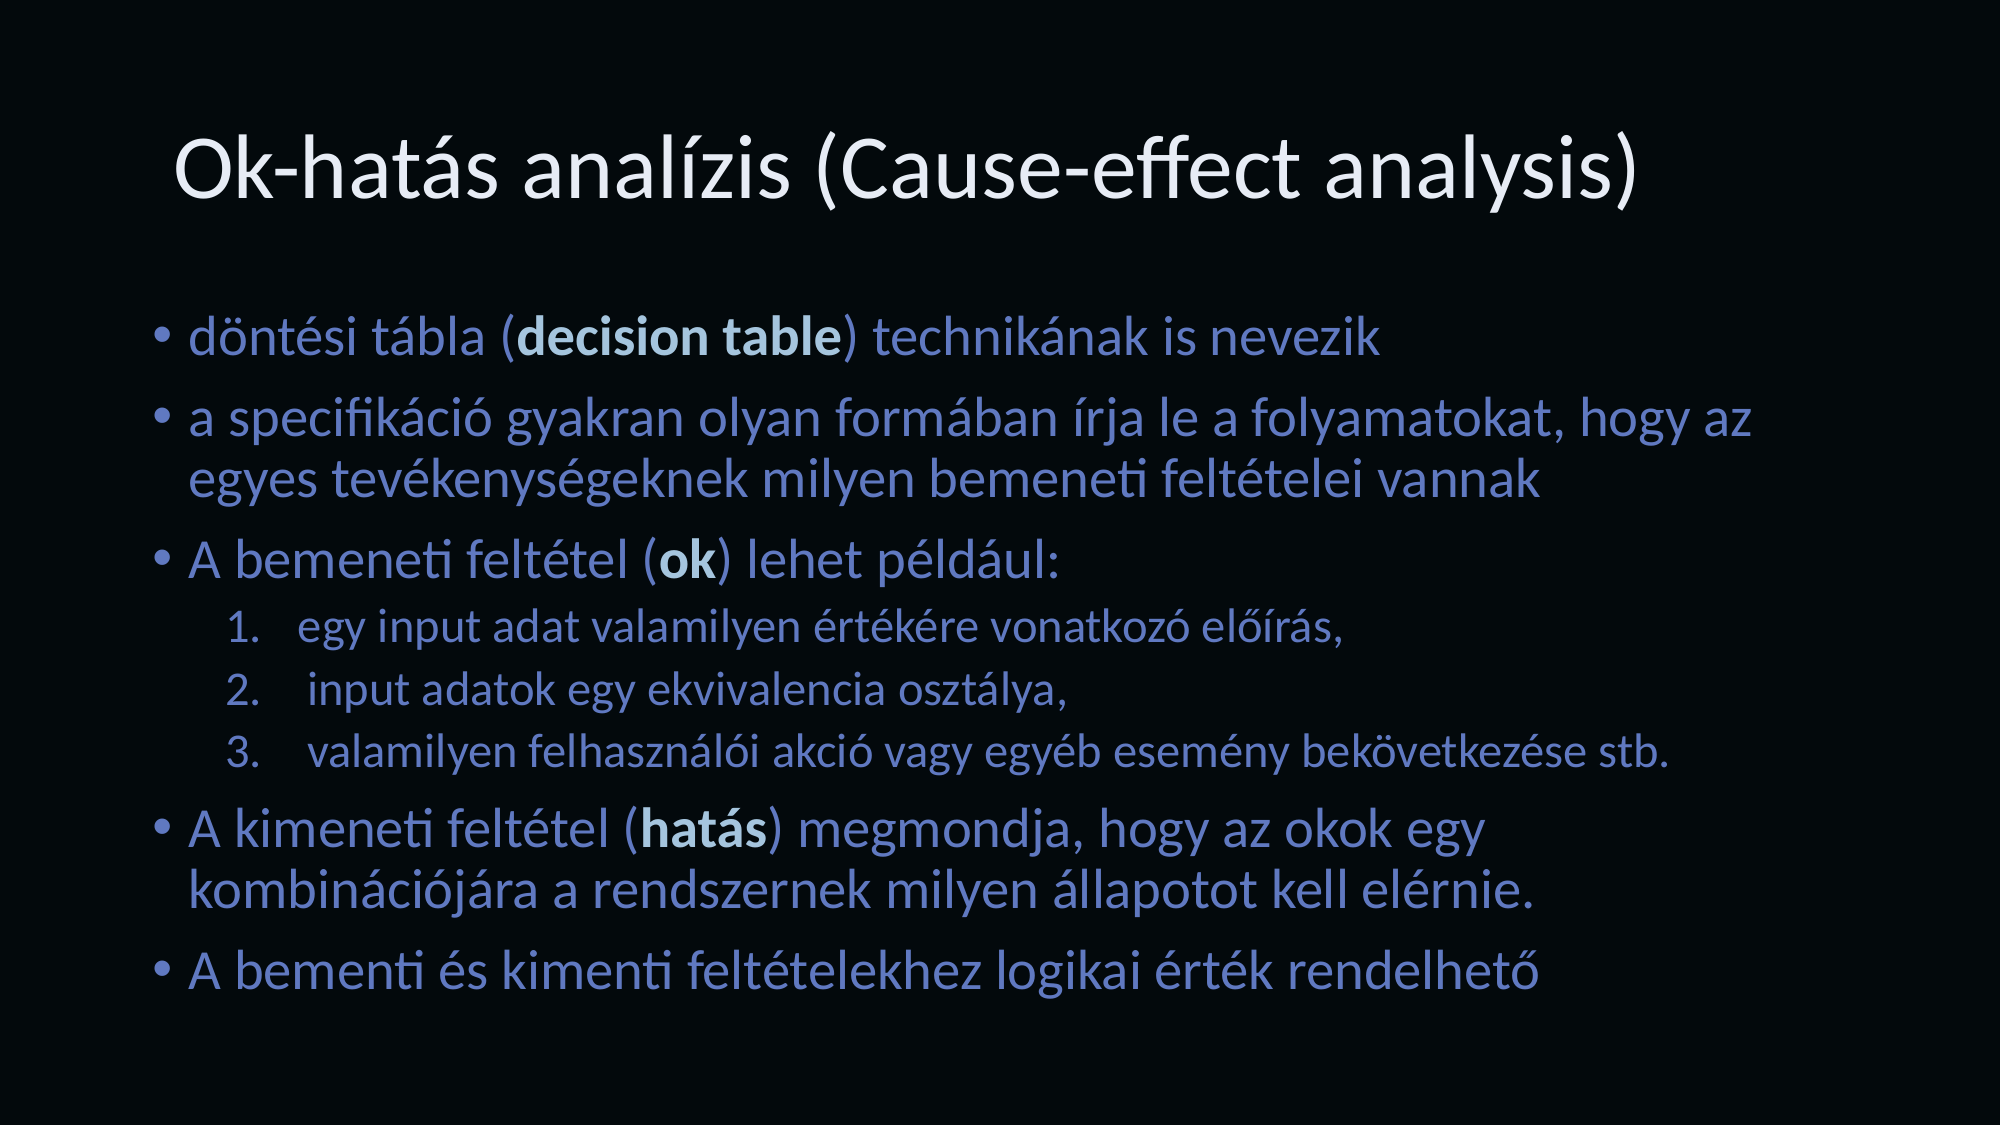

# Ok-hatás analízis (Cause-effect analysis)
döntési tábla (decision table) technikának is nevezik
a specifikáció gyakran olyan formában írja le a folyamatokat, hogy az egyes tevékenységeknek milyen bemeneti feltételei vannak
A bemeneti feltétel (ok) lehet például:
egy input adat valamilyen értékére vonatkozó előírás,
input adatok egy ekvivalencia osztálya,
valamilyen felhasználói akció vagy egyéb esemény bekövetkezése stb.
A kimeneti feltétel (hatás) megmondja, hogy az okok egy kombinációjára a rendszernek milyen állapotot kell elérnie.
A bementi és kimenti feltételekhez logikai érték rendelhető